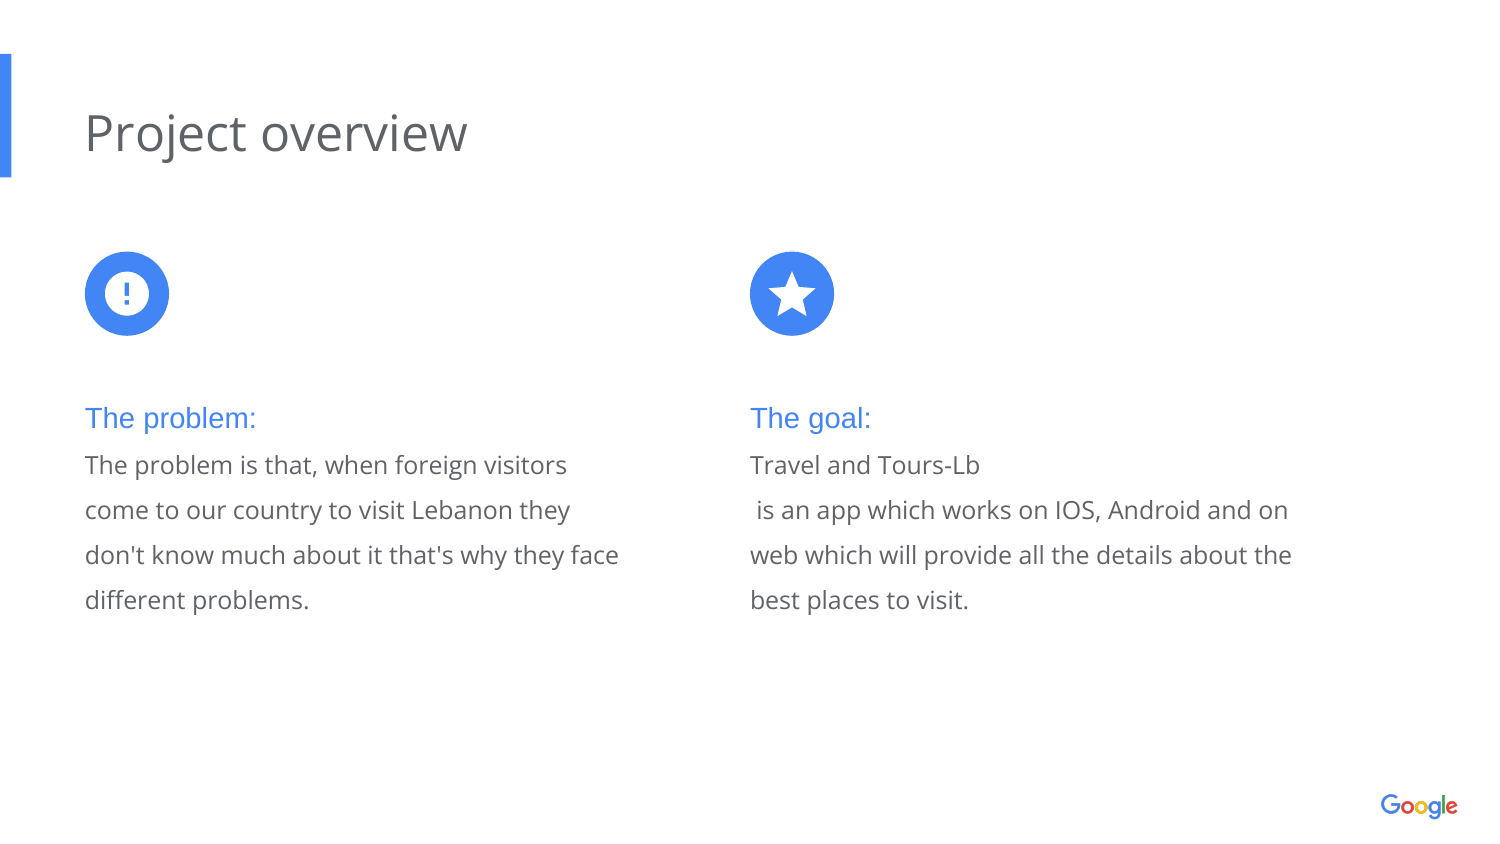

Project overview

The problem:
The problem is that, when foreign visitors come to our country to visit Lebanon they don't know much about it that's why they face different problems.
The goal:
Travel and Tours-Lb
 is an app which works on IOS, Android and on web which will provide all the details about the best places to visit.